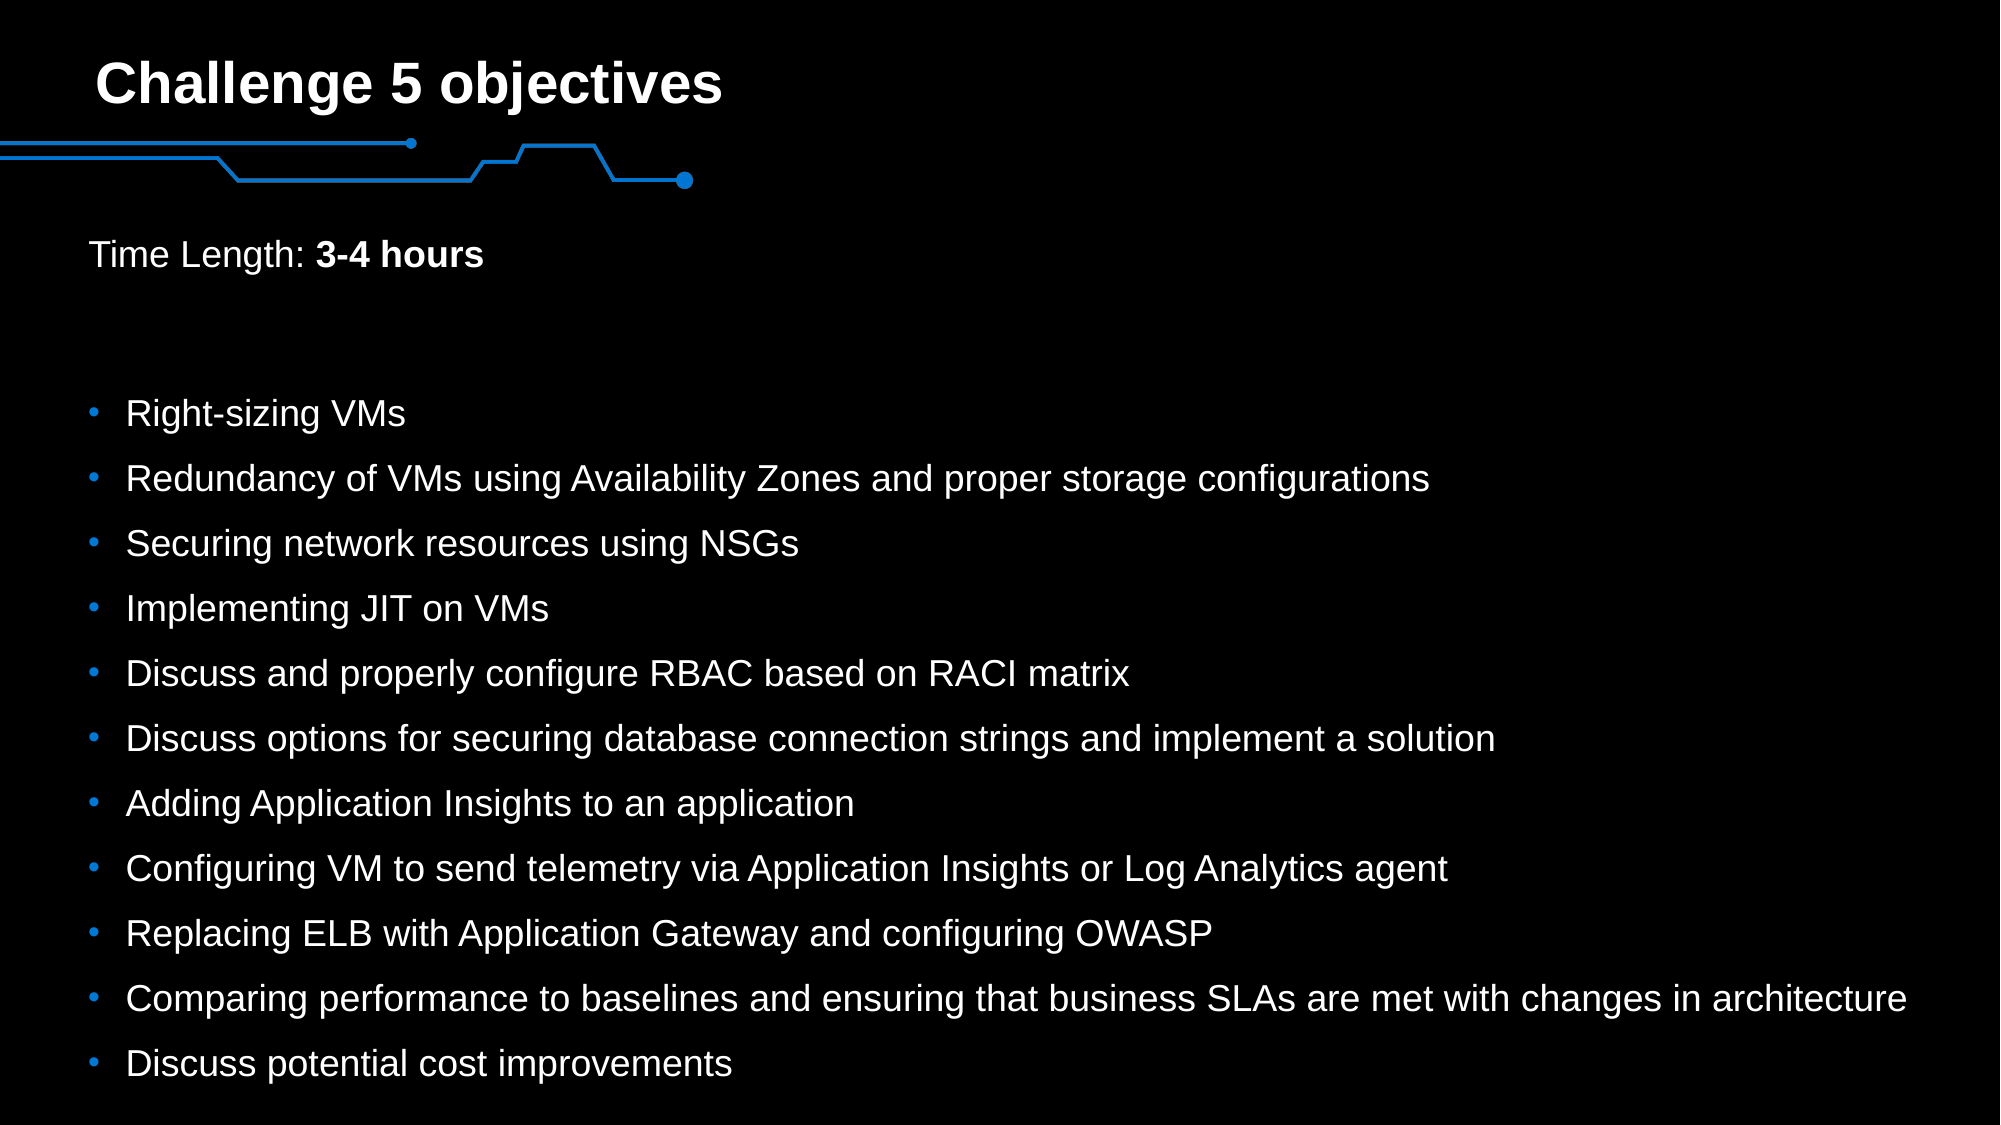

# Challenge 5 objectives
Time Length: 3-4 hours
Right-sizing VMs
Redundancy of VMs using Availability Zones and proper storage configurations
Securing network resources using NSGs
Implementing JIT on VMs
Discuss and properly configure RBAC based on RACI matrix
Discuss options for securing database connection strings and implement a solution
Adding Application Insights to an application
Configuring VM to send telemetry via Application Insights or Log Analytics agent
Replacing ELB with Application Gateway and configuring OWASP
Comparing performance to baselines and ensuring that business SLAs are met with changes in architecture
Discuss potential cost improvements